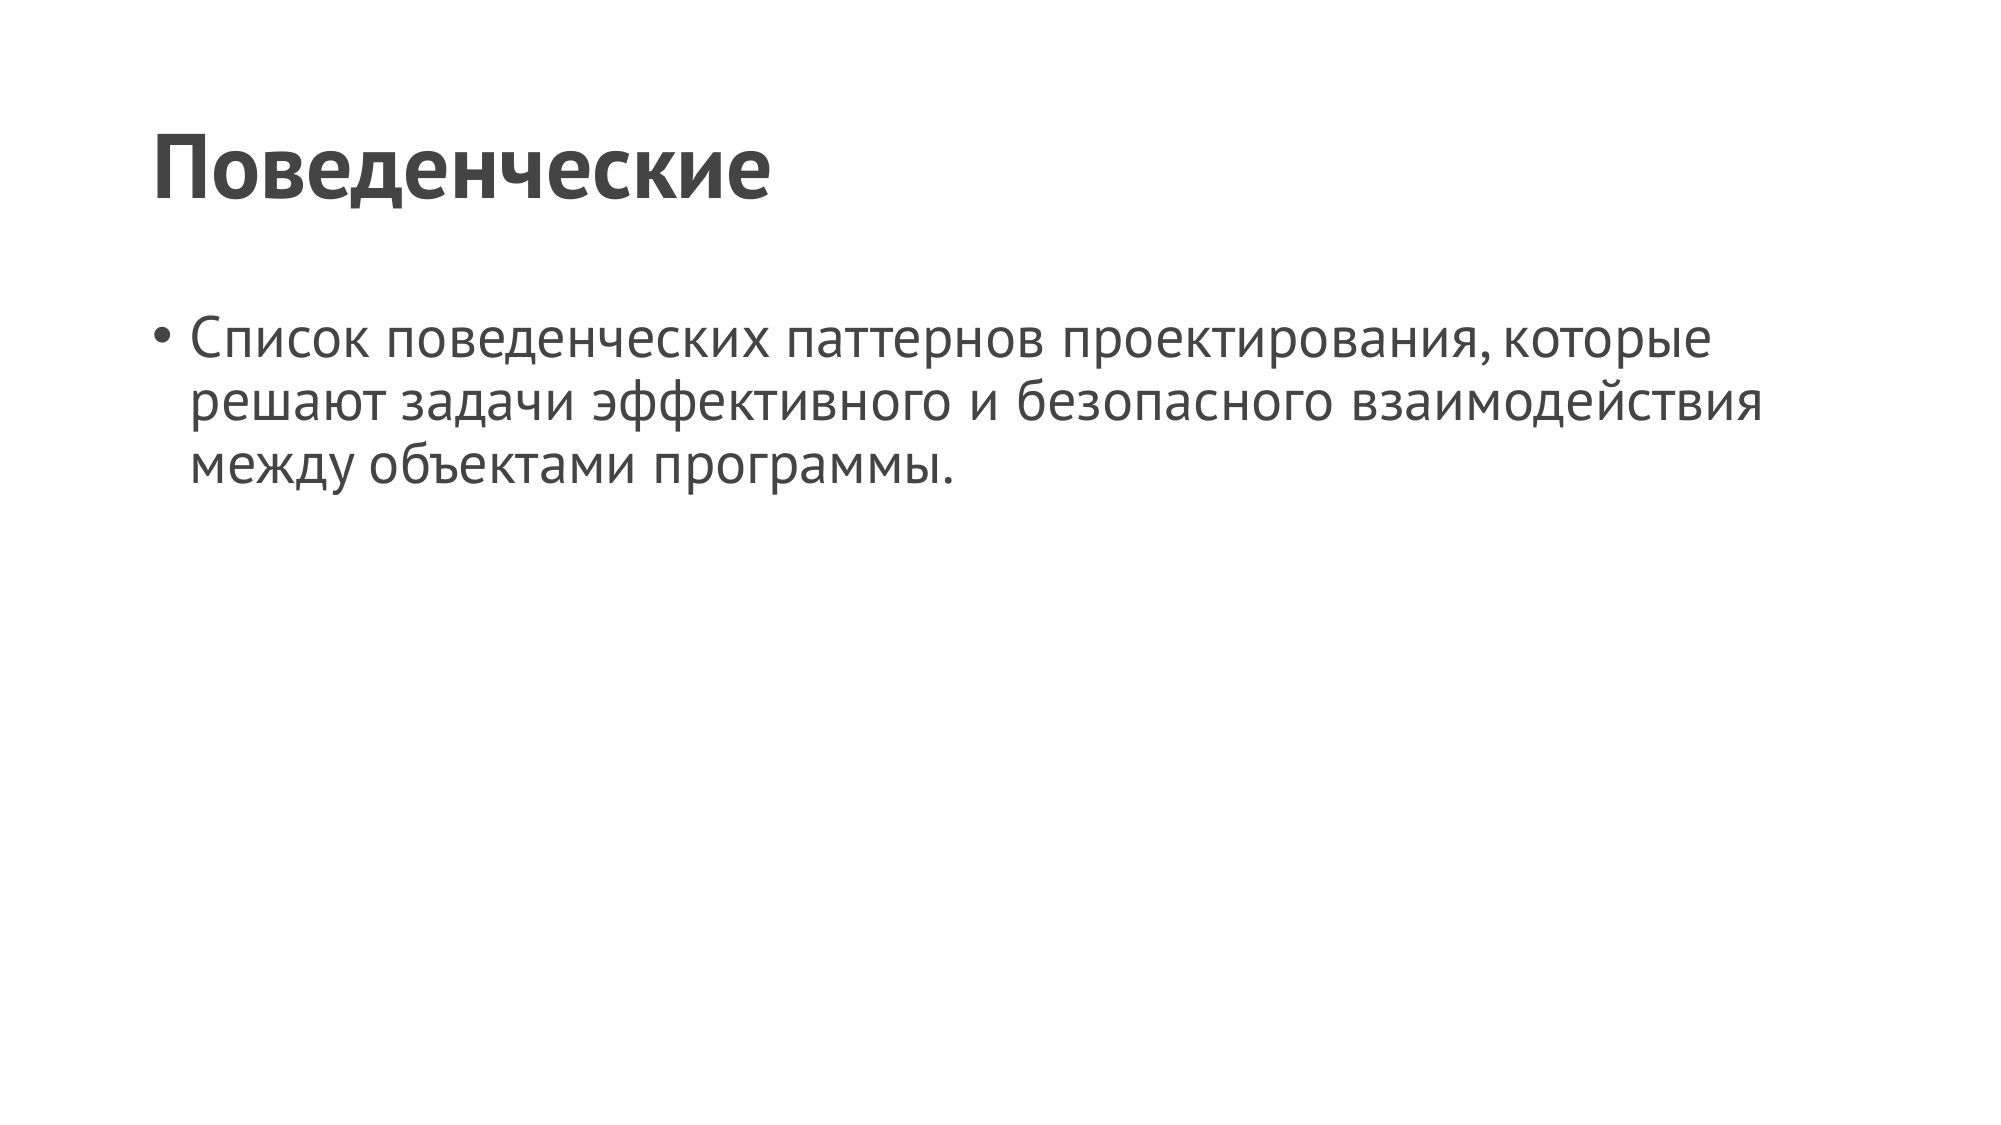

# Поведенческие
Список поведенческих паттернов проектирования, которые решают задачи эффективного и безопасного взаимодействия между объектами программы.